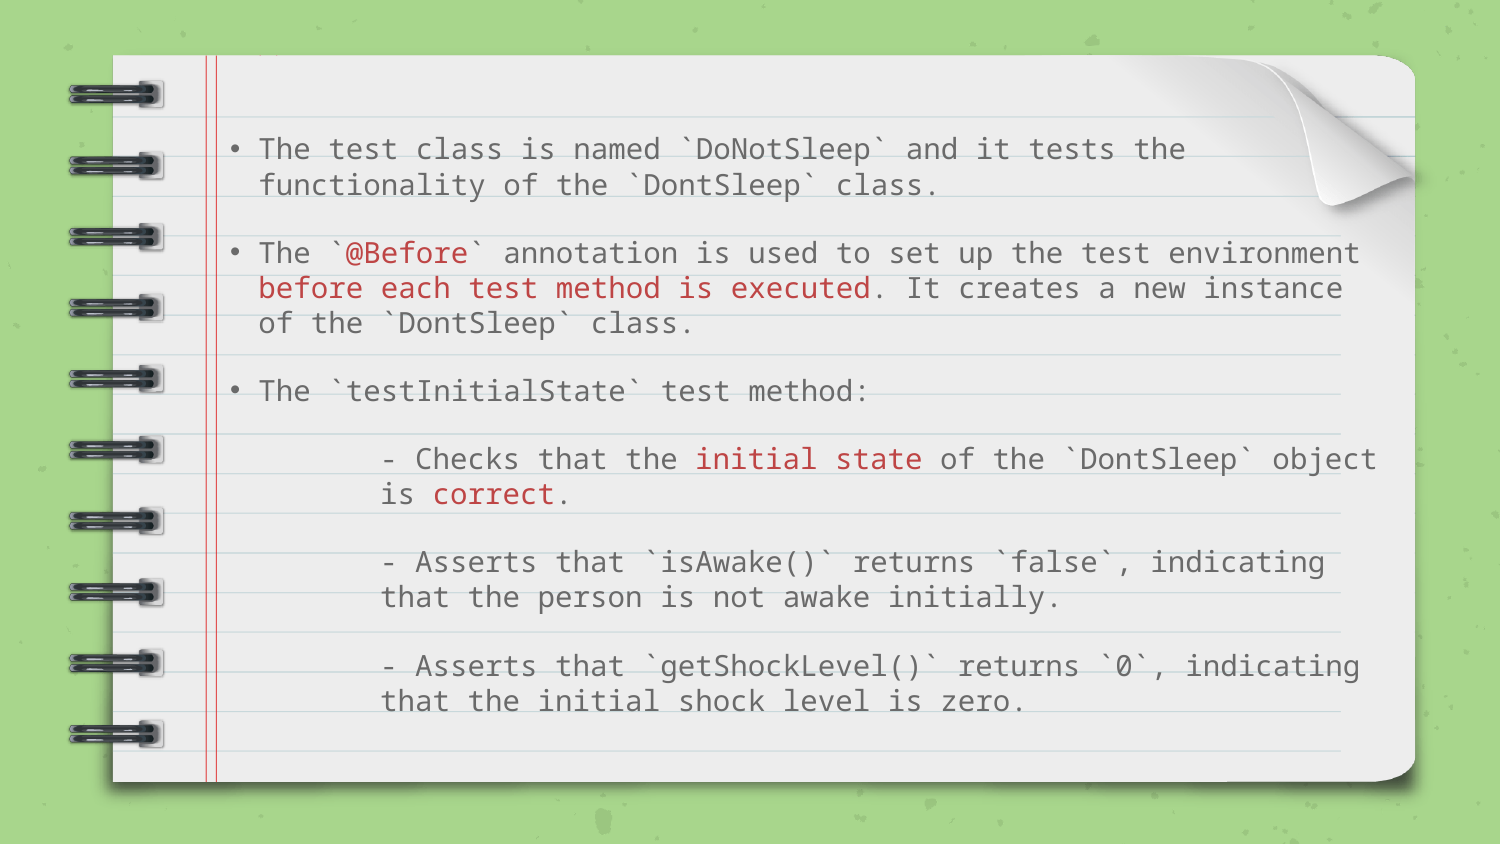

The test class is named `DoNotSleep` and it tests the functionality of the `DontSleep` class.
The `@Before` annotation is used to set up the test environment before each test method is executed. It creates a new instance of the `DontSleep` class.
The `testInitialState` test method:
  	- Checks that the initial state of the `DontSleep` object 	is correct.
  	- Asserts that `isAwake()` returns `false`, indicating 	that the person is not awake initially.
  	- Asserts that `getShockLevel()` returns `0`, indicating 	that the initial shock level is zero.